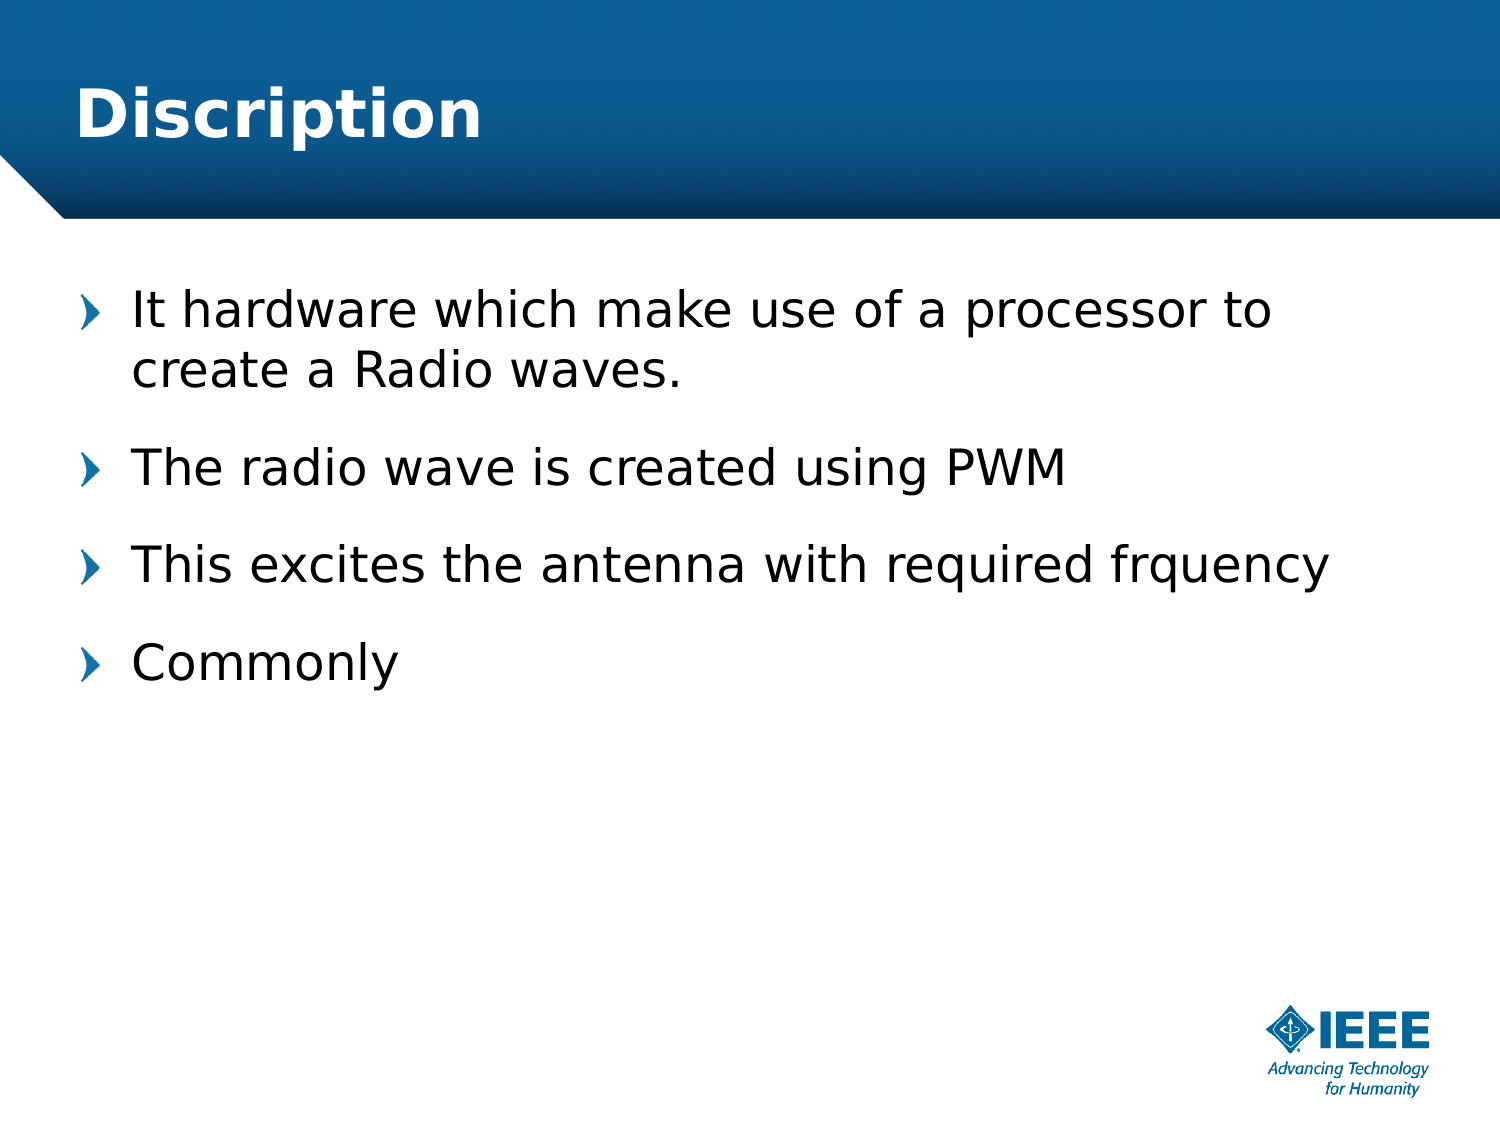

# Discription
It hardware which make use of a processor to create a Radio waves.
The radio wave is created using PWM
This excites the antenna with required frquency
Commonly
5